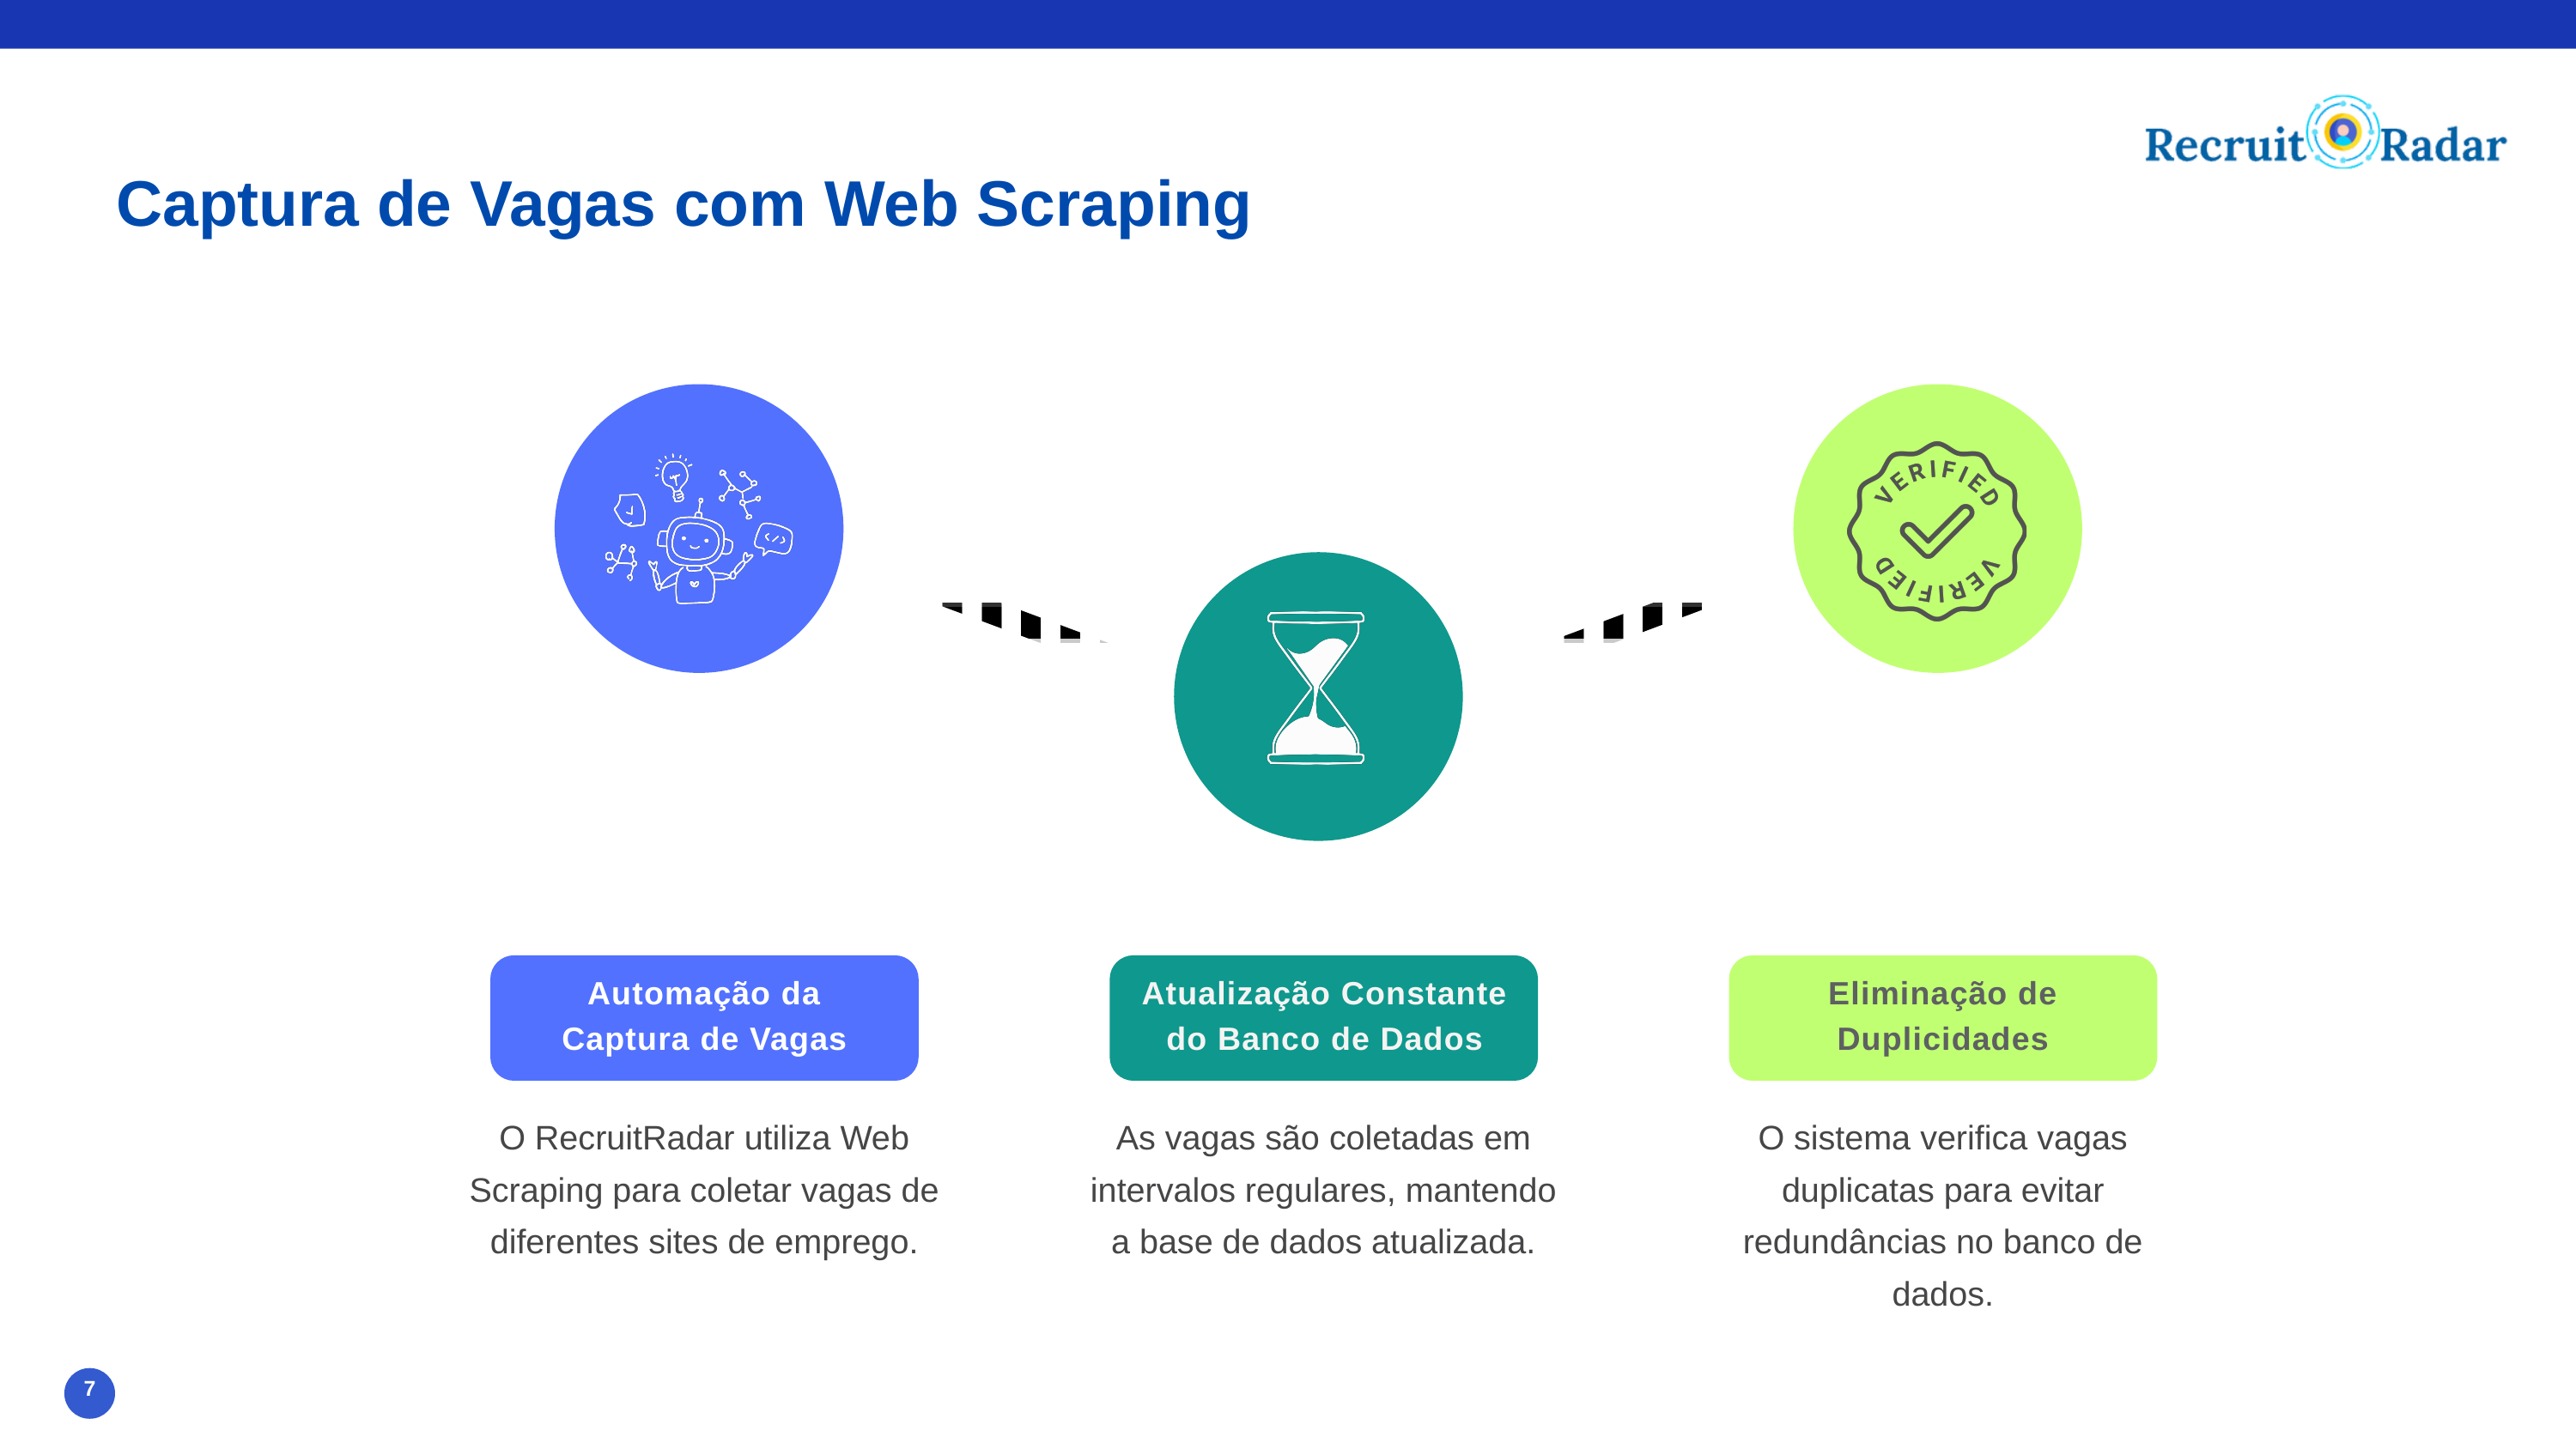

Captura de Vagas com Web Scraping

Automação da Captura de Vagas
Atualização Constante do Banco de Dados
Eliminação de Duplicidades
O RecruitRadar utiliza Web Scraping para coletar vagas de diferentes sites de emprego.
As vagas são coletadas em intervalos regulares, mantendo a base de dados atualizada.
O sistema verifica vagas duplicatas para evitar redundâncias no banco de dados.
7